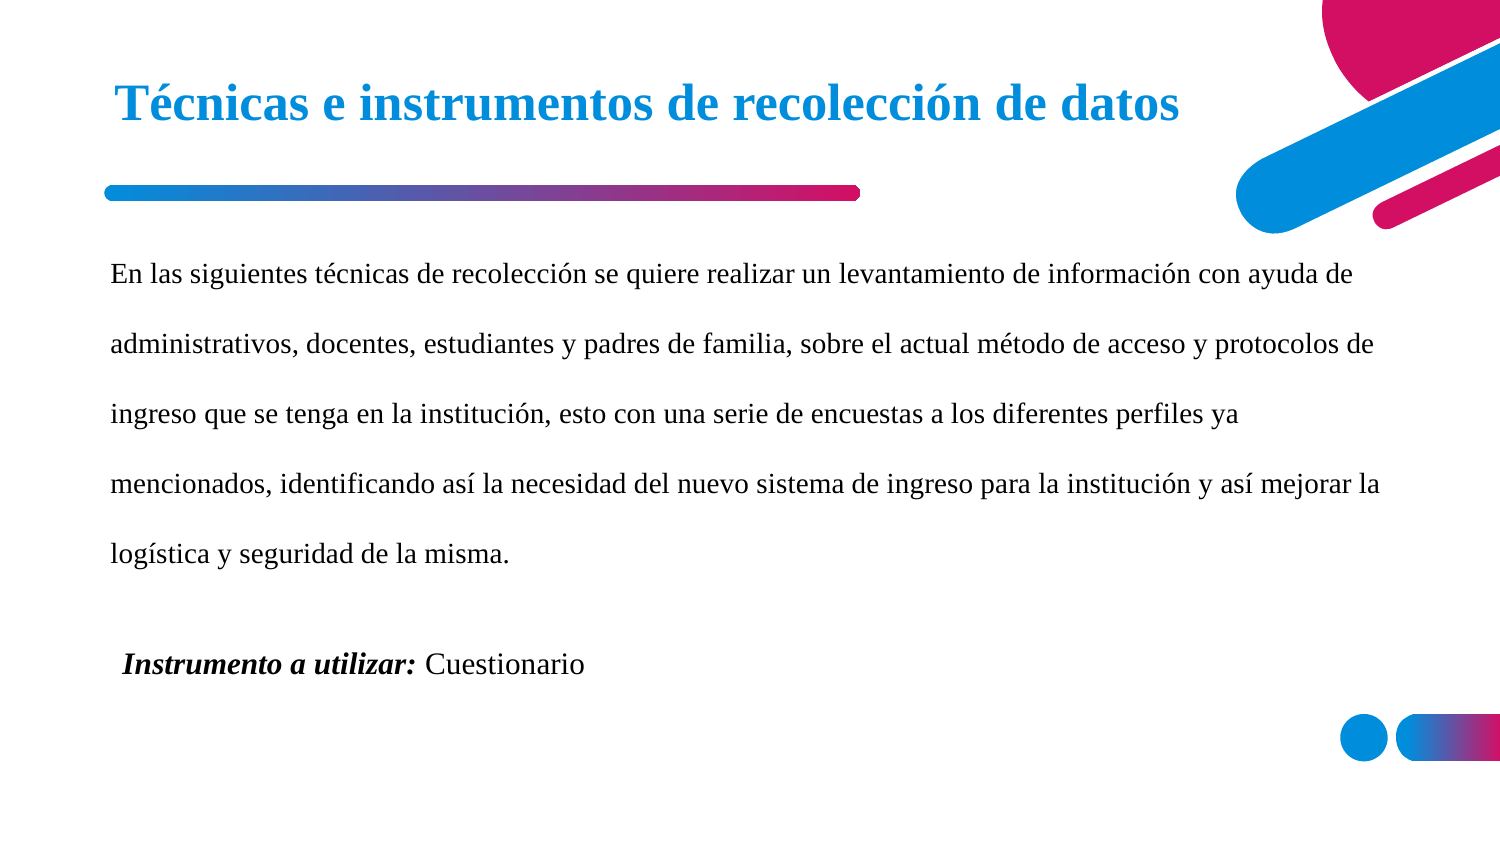

# Técnicas e instrumentos de recolección de datos
En las siguientes técnicas de recolección se quiere realizar un levantamiento de información con ayuda de administrativos, docentes, estudiantes y padres de familia, sobre el actual método de acceso y protocolos de ingreso que se tenga en la institución, esto con una serie de encuestas a los diferentes perfiles ya mencionados, identificando así la necesidad del nuevo sistema de ingreso para la institución y así mejorar la logística y seguridad de la misma.
Instrumento a utilizar: Cuestionario